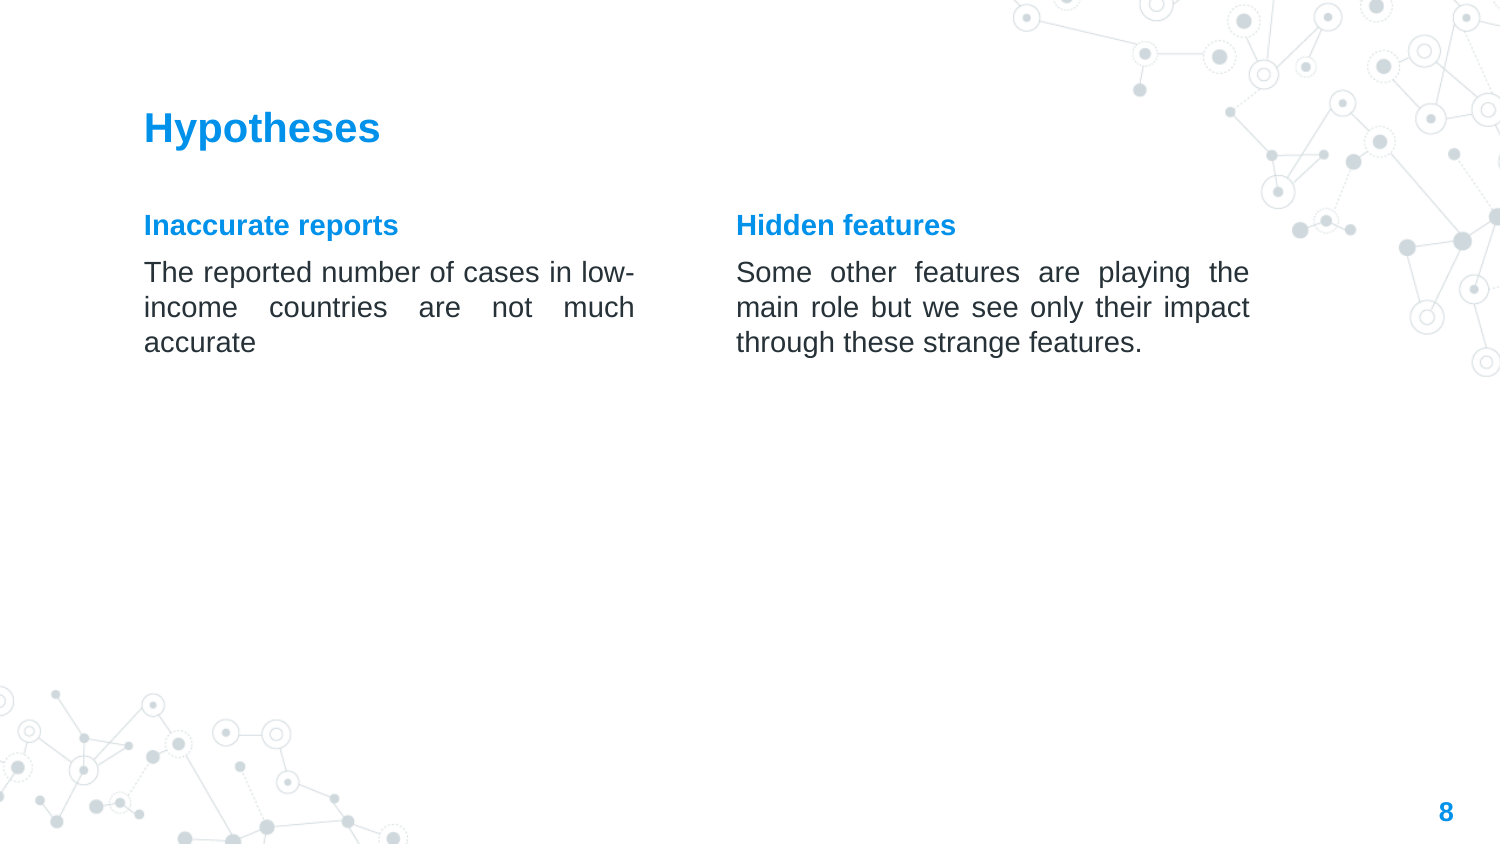

# Hypotheses
Inaccurate reports
The reported number of cases in low-income countries are not much accurate

Hidden features
Some other features are playing the main role but we see only their impact through these strange features.
8